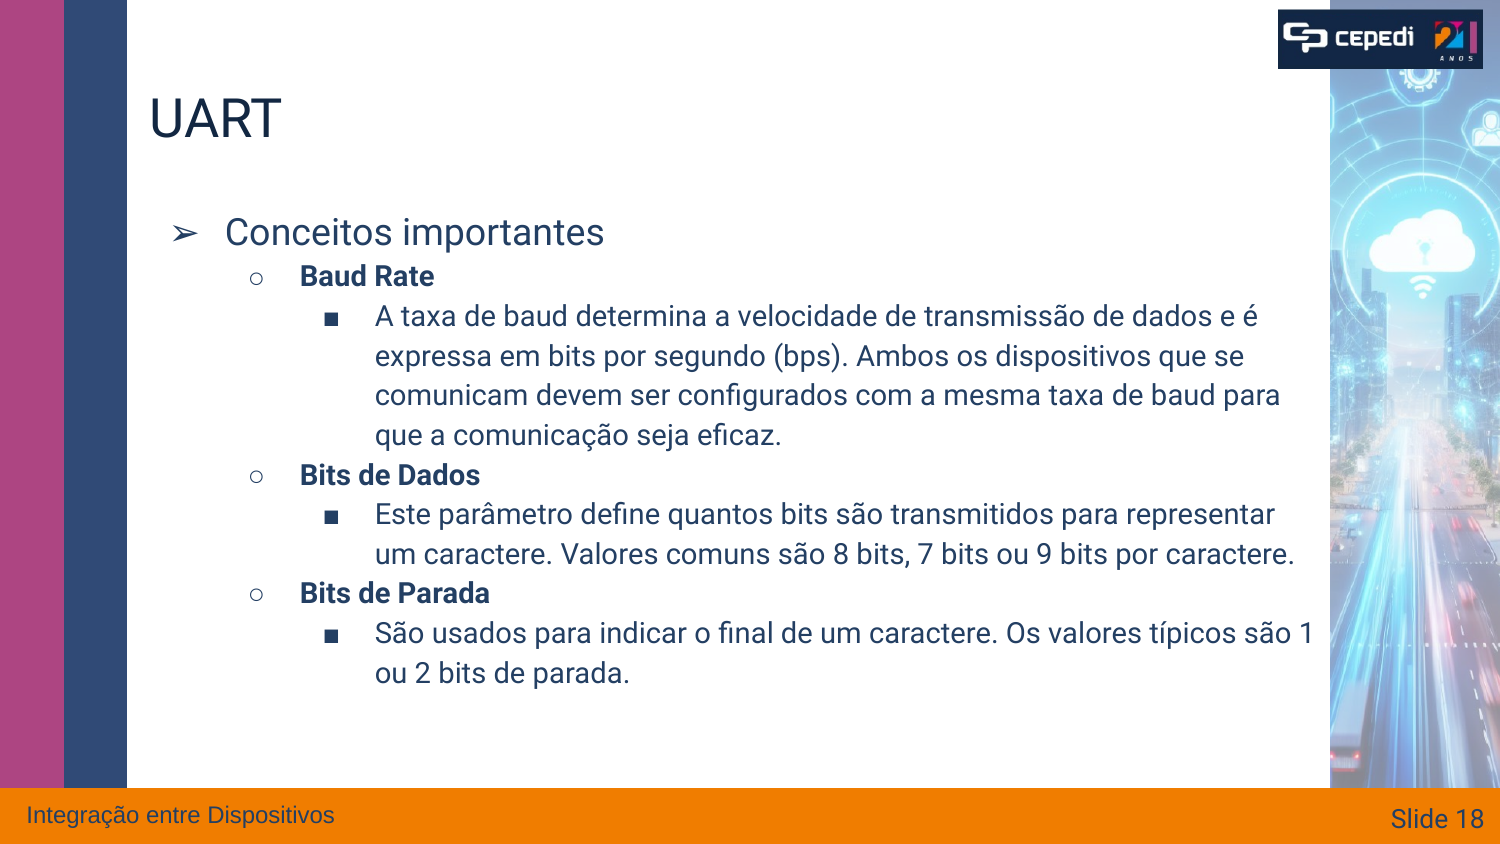

# UART
Conceitos importantes
Baud Rate
A taxa de baud determina a velocidade de transmissão de dados e é expressa em bits por segundo (bps). Ambos os dispositivos que se comunicam devem ser configurados com a mesma taxa de baud para que a comunicação seja eficaz.
Bits de Dados
Este parâmetro define quantos bits são transmitidos para representar um caractere. Valores comuns são 8 bits, 7 bits ou 9 bits por caractere.
Bits de Parada
São usados para indicar o final de um caractere. Os valores típicos são 1 ou 2 bits de parada.
Integração entre Dispositivos
Slide 18